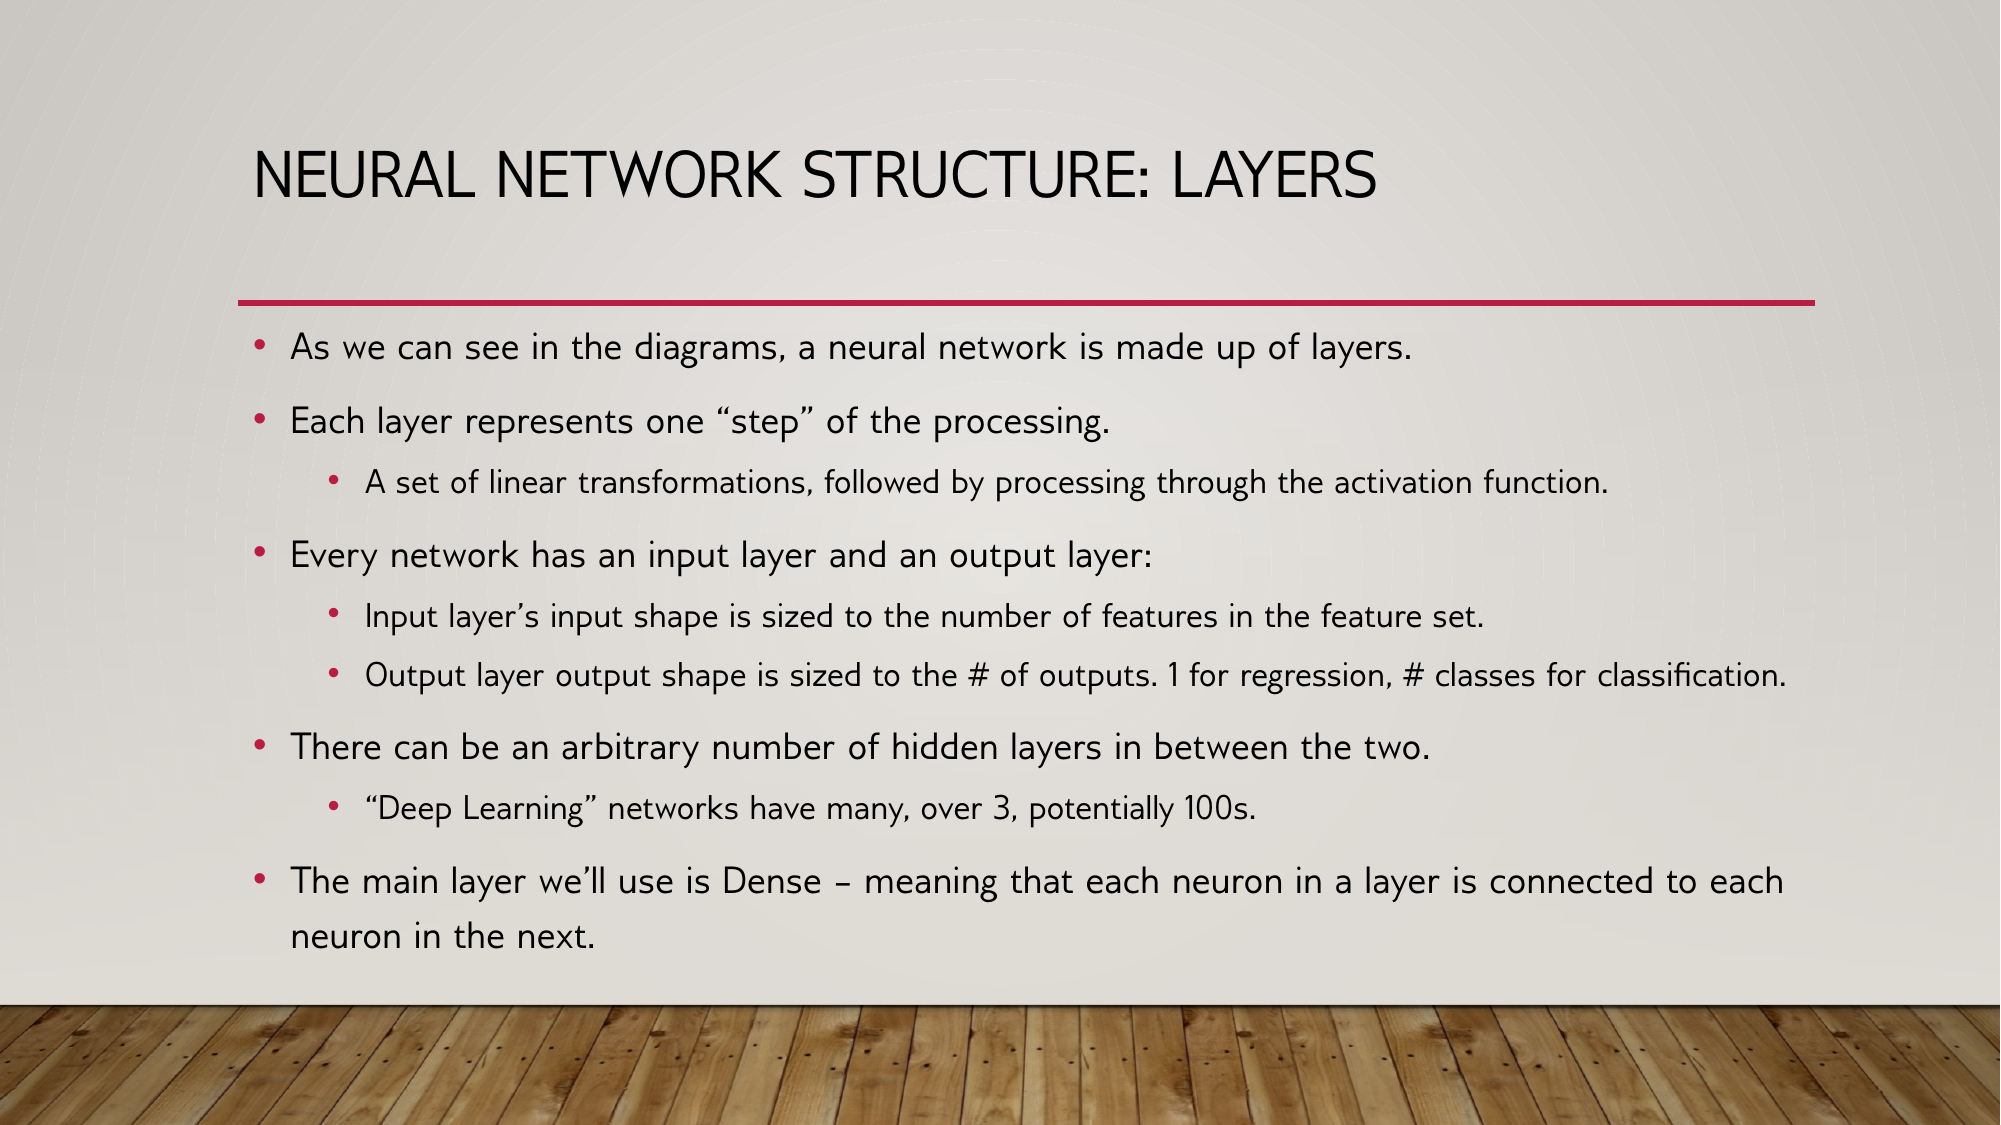

# Neural Network Structure: Layers
As we can see in the diagrams, a neural network is made up of layers.
Each layer represents one “step” of the processing.
A set of linear transformations, followed by processing through the activation function.
Every network has an input layer and an output layer:
Input layer’s input shape is sized to the number of features in the feature set.
Output layer output shape is sized to the # of outputs. 1 for regression, # classes for classification.
There can be an arbitrary number of hidden layers in between the two.
“Deep Learning” networks have many, over 3, potentially 100s.
The main layer we’ll use is Dense – meaning that each neuron in a layer is connected to each neuron in the next.